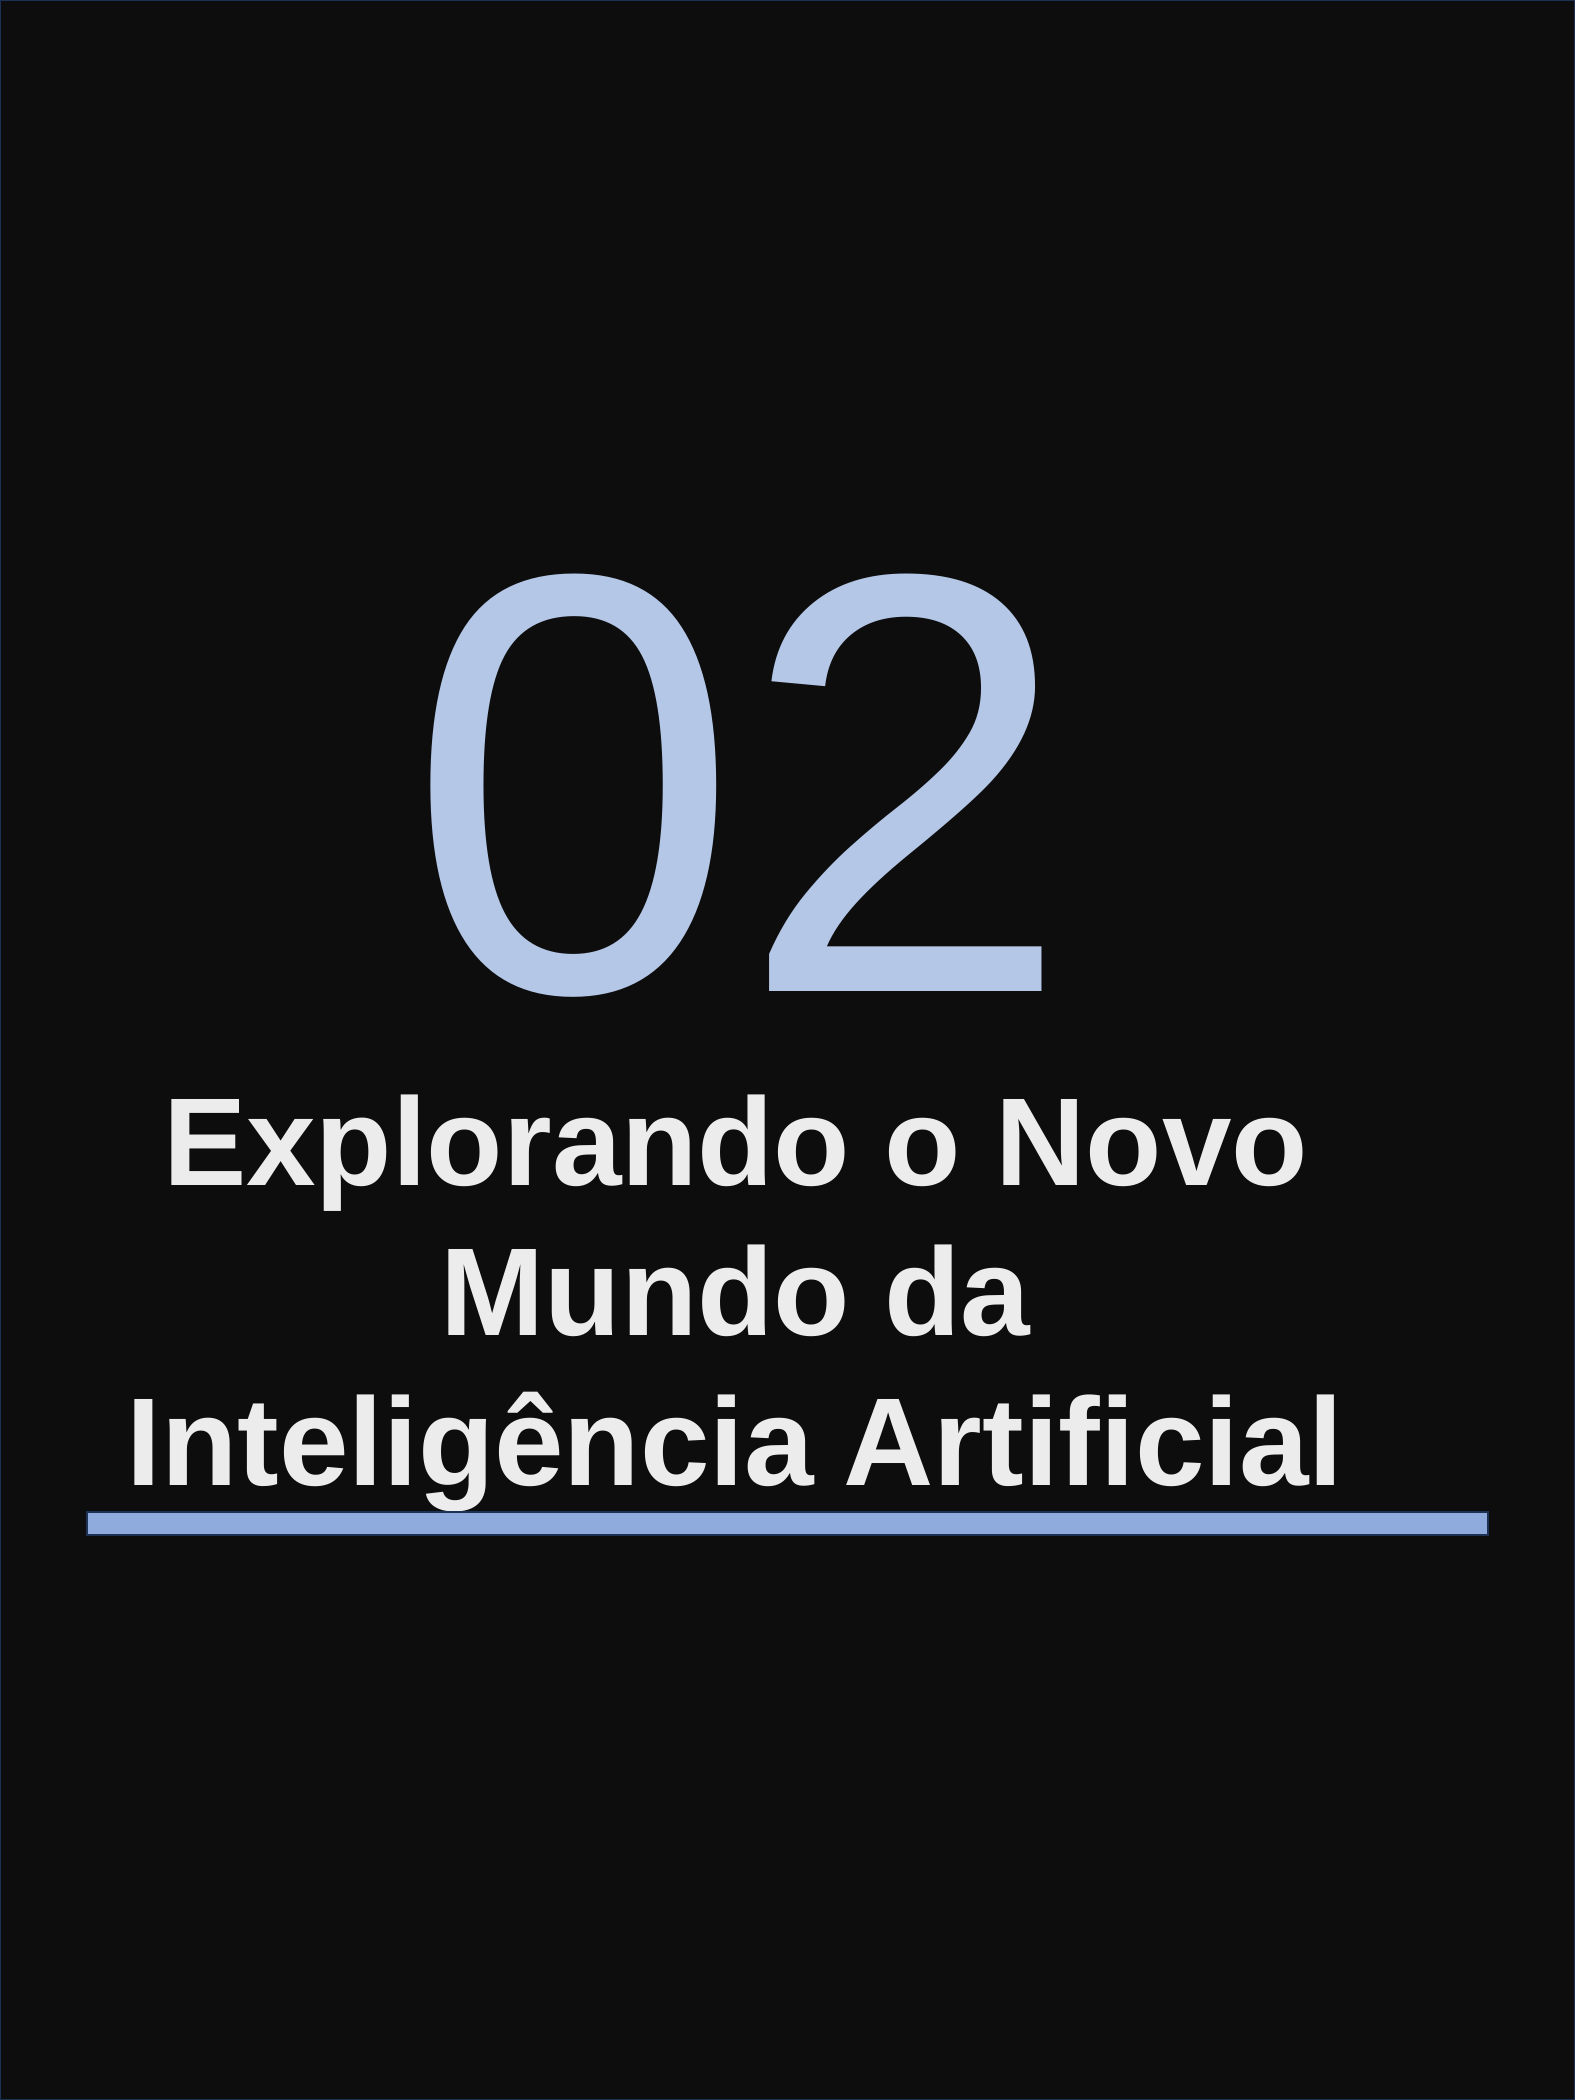

02
Explorando o Novo Mundo da Inteligência Artificial

Explorando o Novo Mundo da IA - Naldo Costa
5